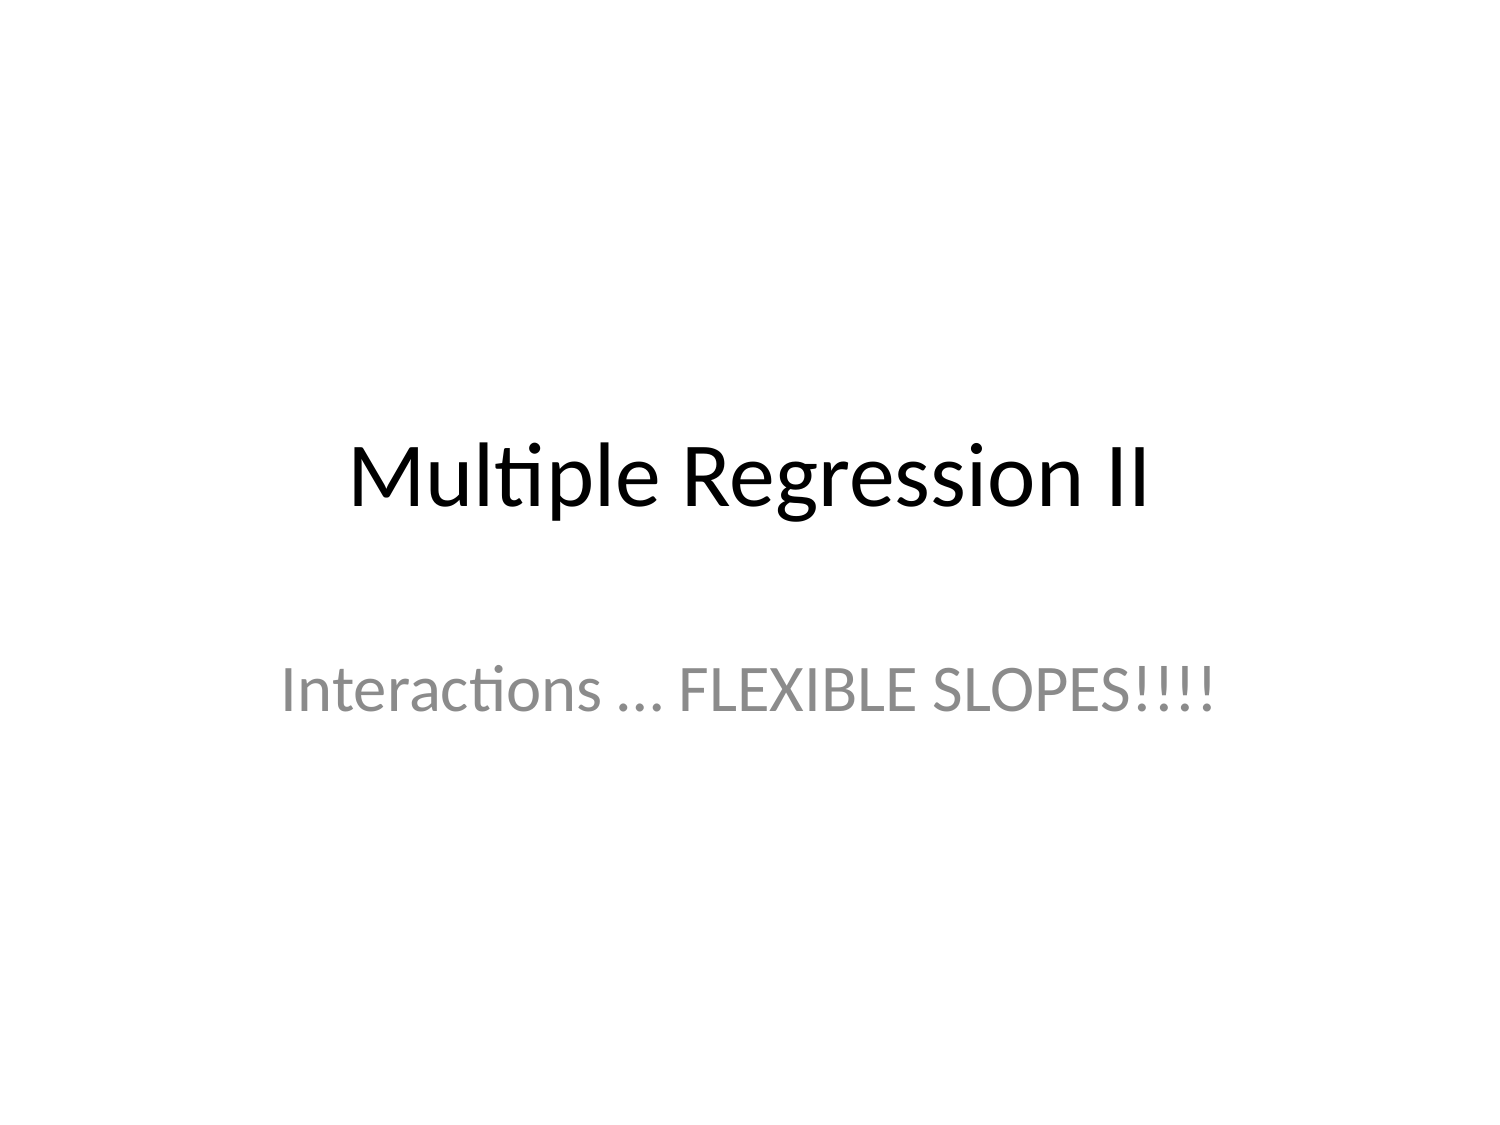

# Multiple Regression II
Interactions … FLEXIBLE SLOPES!!!!